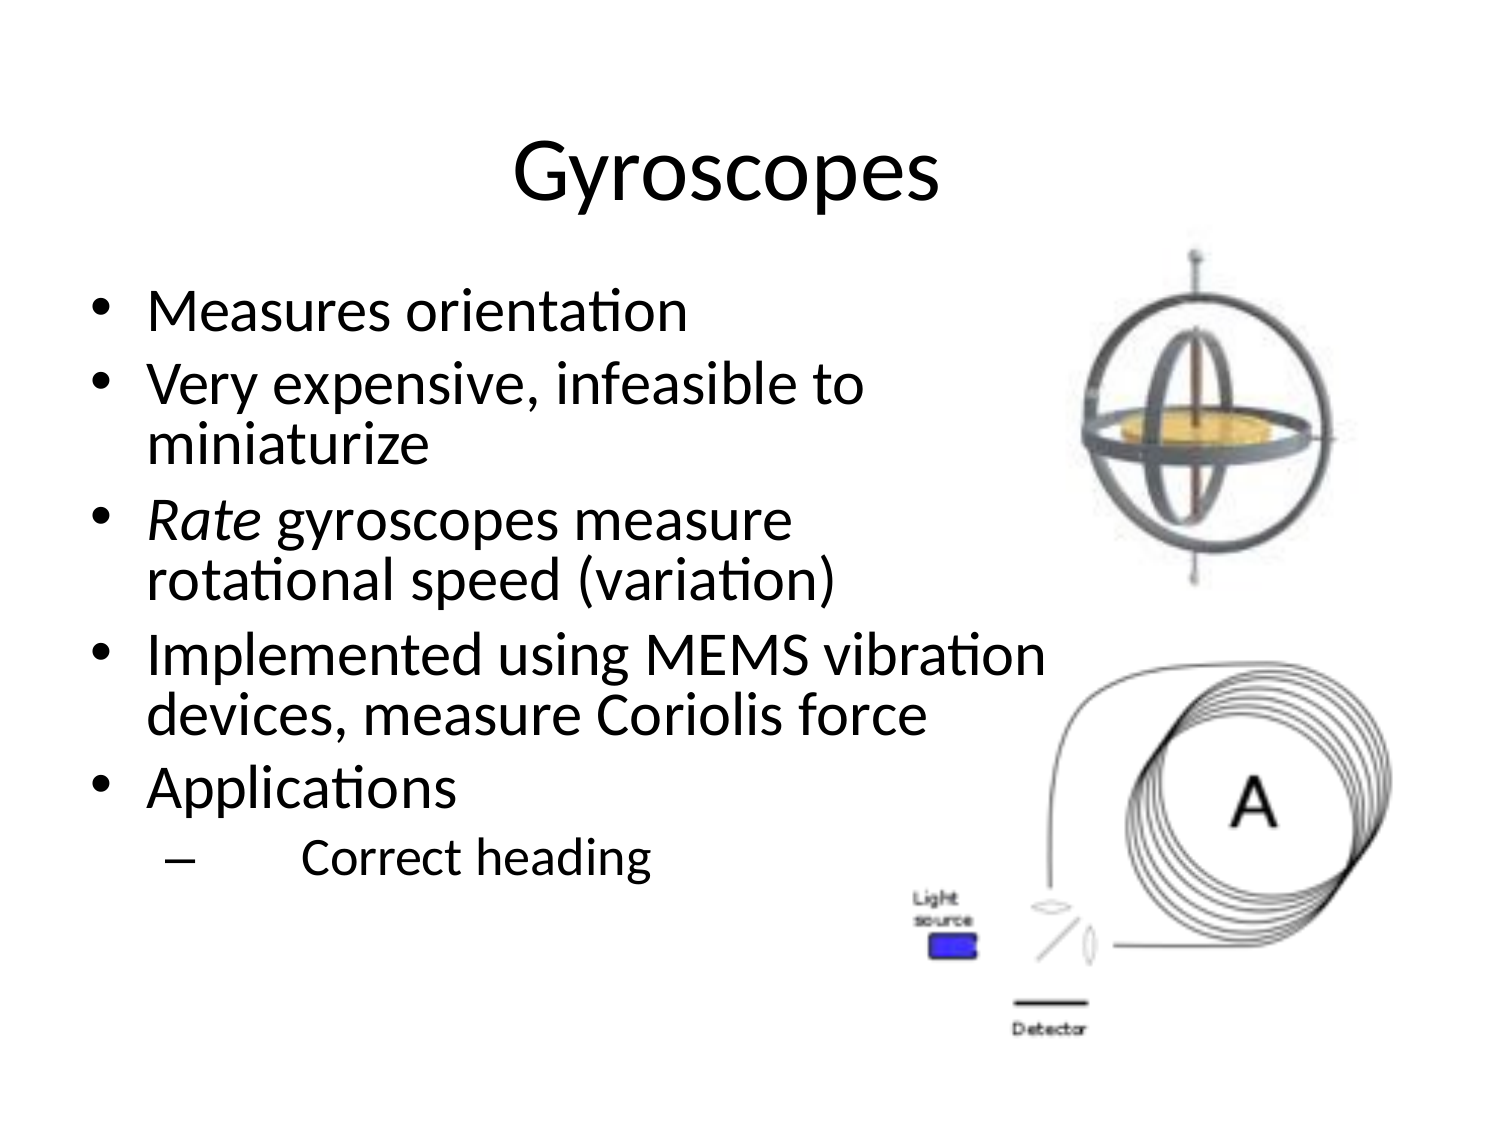

# Gyroscopes

Measures orientation
Very expensive, infeasible to miniaturize
Rate gyroscopes measure rotational speed (variation)
Implemented using MEMS vibration devices, measure Coriolis force
Applications
–	Correct heading